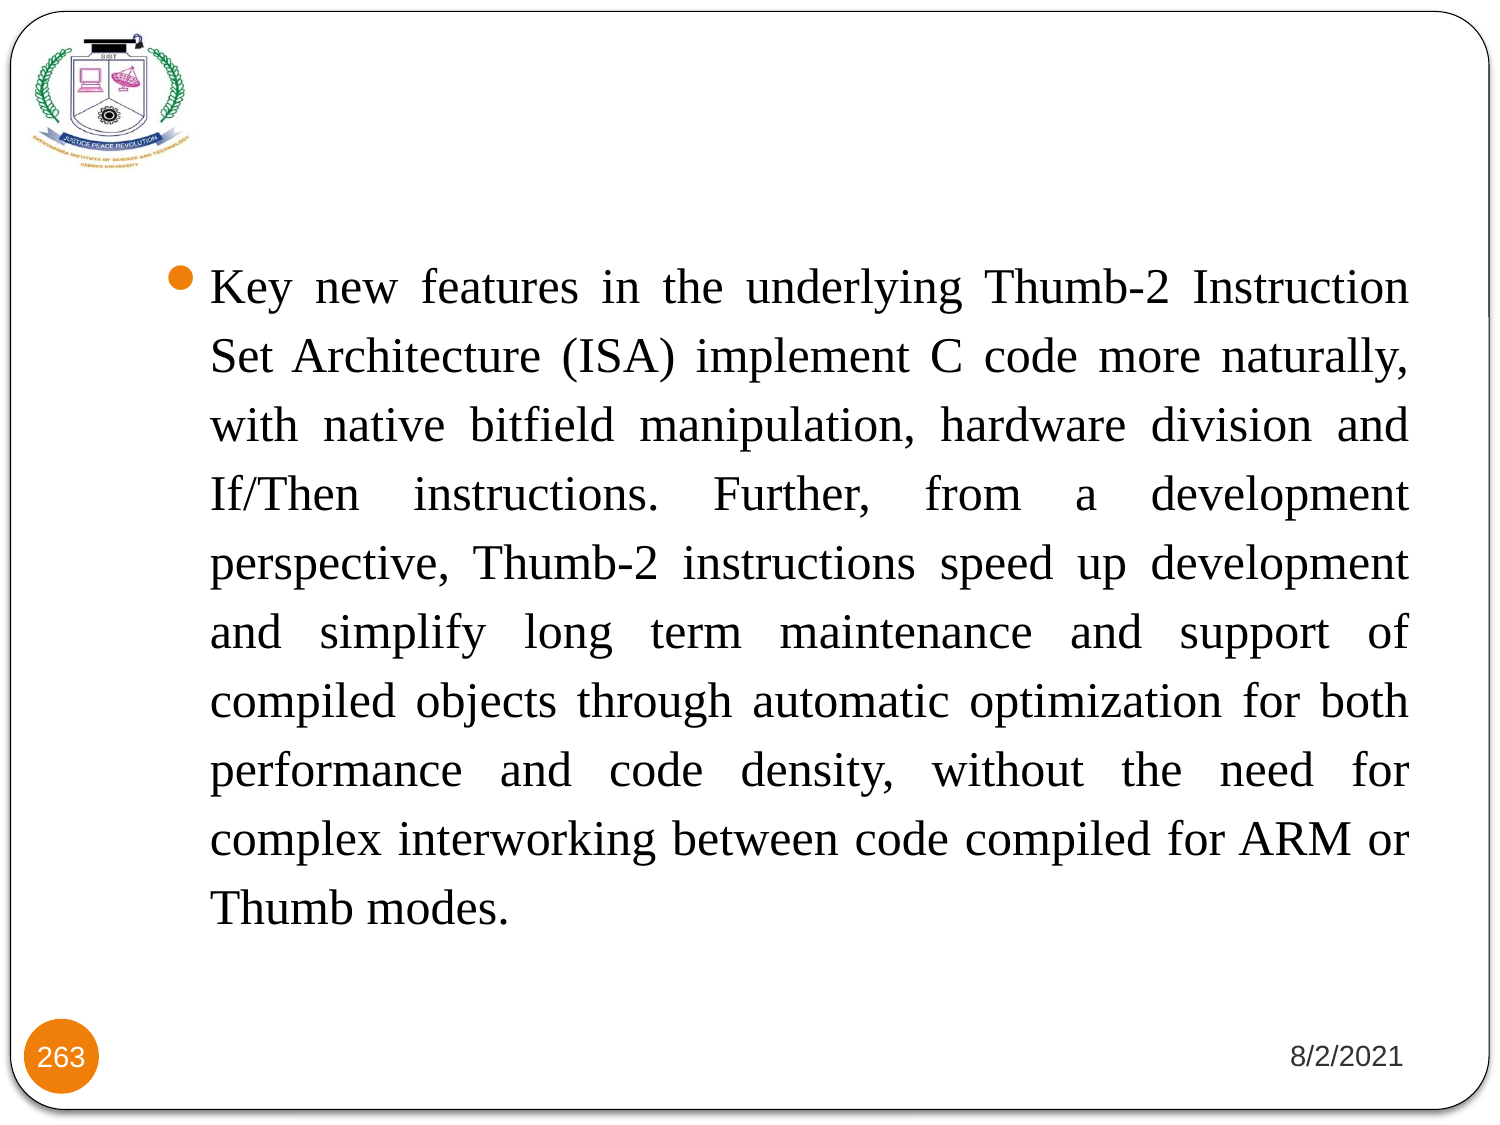

Key new features in the underlying Thumb-2 Instruction Set Architecture (ISA) implement C code more naturally, with native bitfield manipulation, hardware division and If/Then instructions. Further, from a development perspective, Thumb-2 instructions speed up development and simplify long term maintenance and support of compiled objects through automatic optimization for both performance and code density, without the need for complex interworking between code compiled for ARM or Thumb modes.

8/2/2021
263